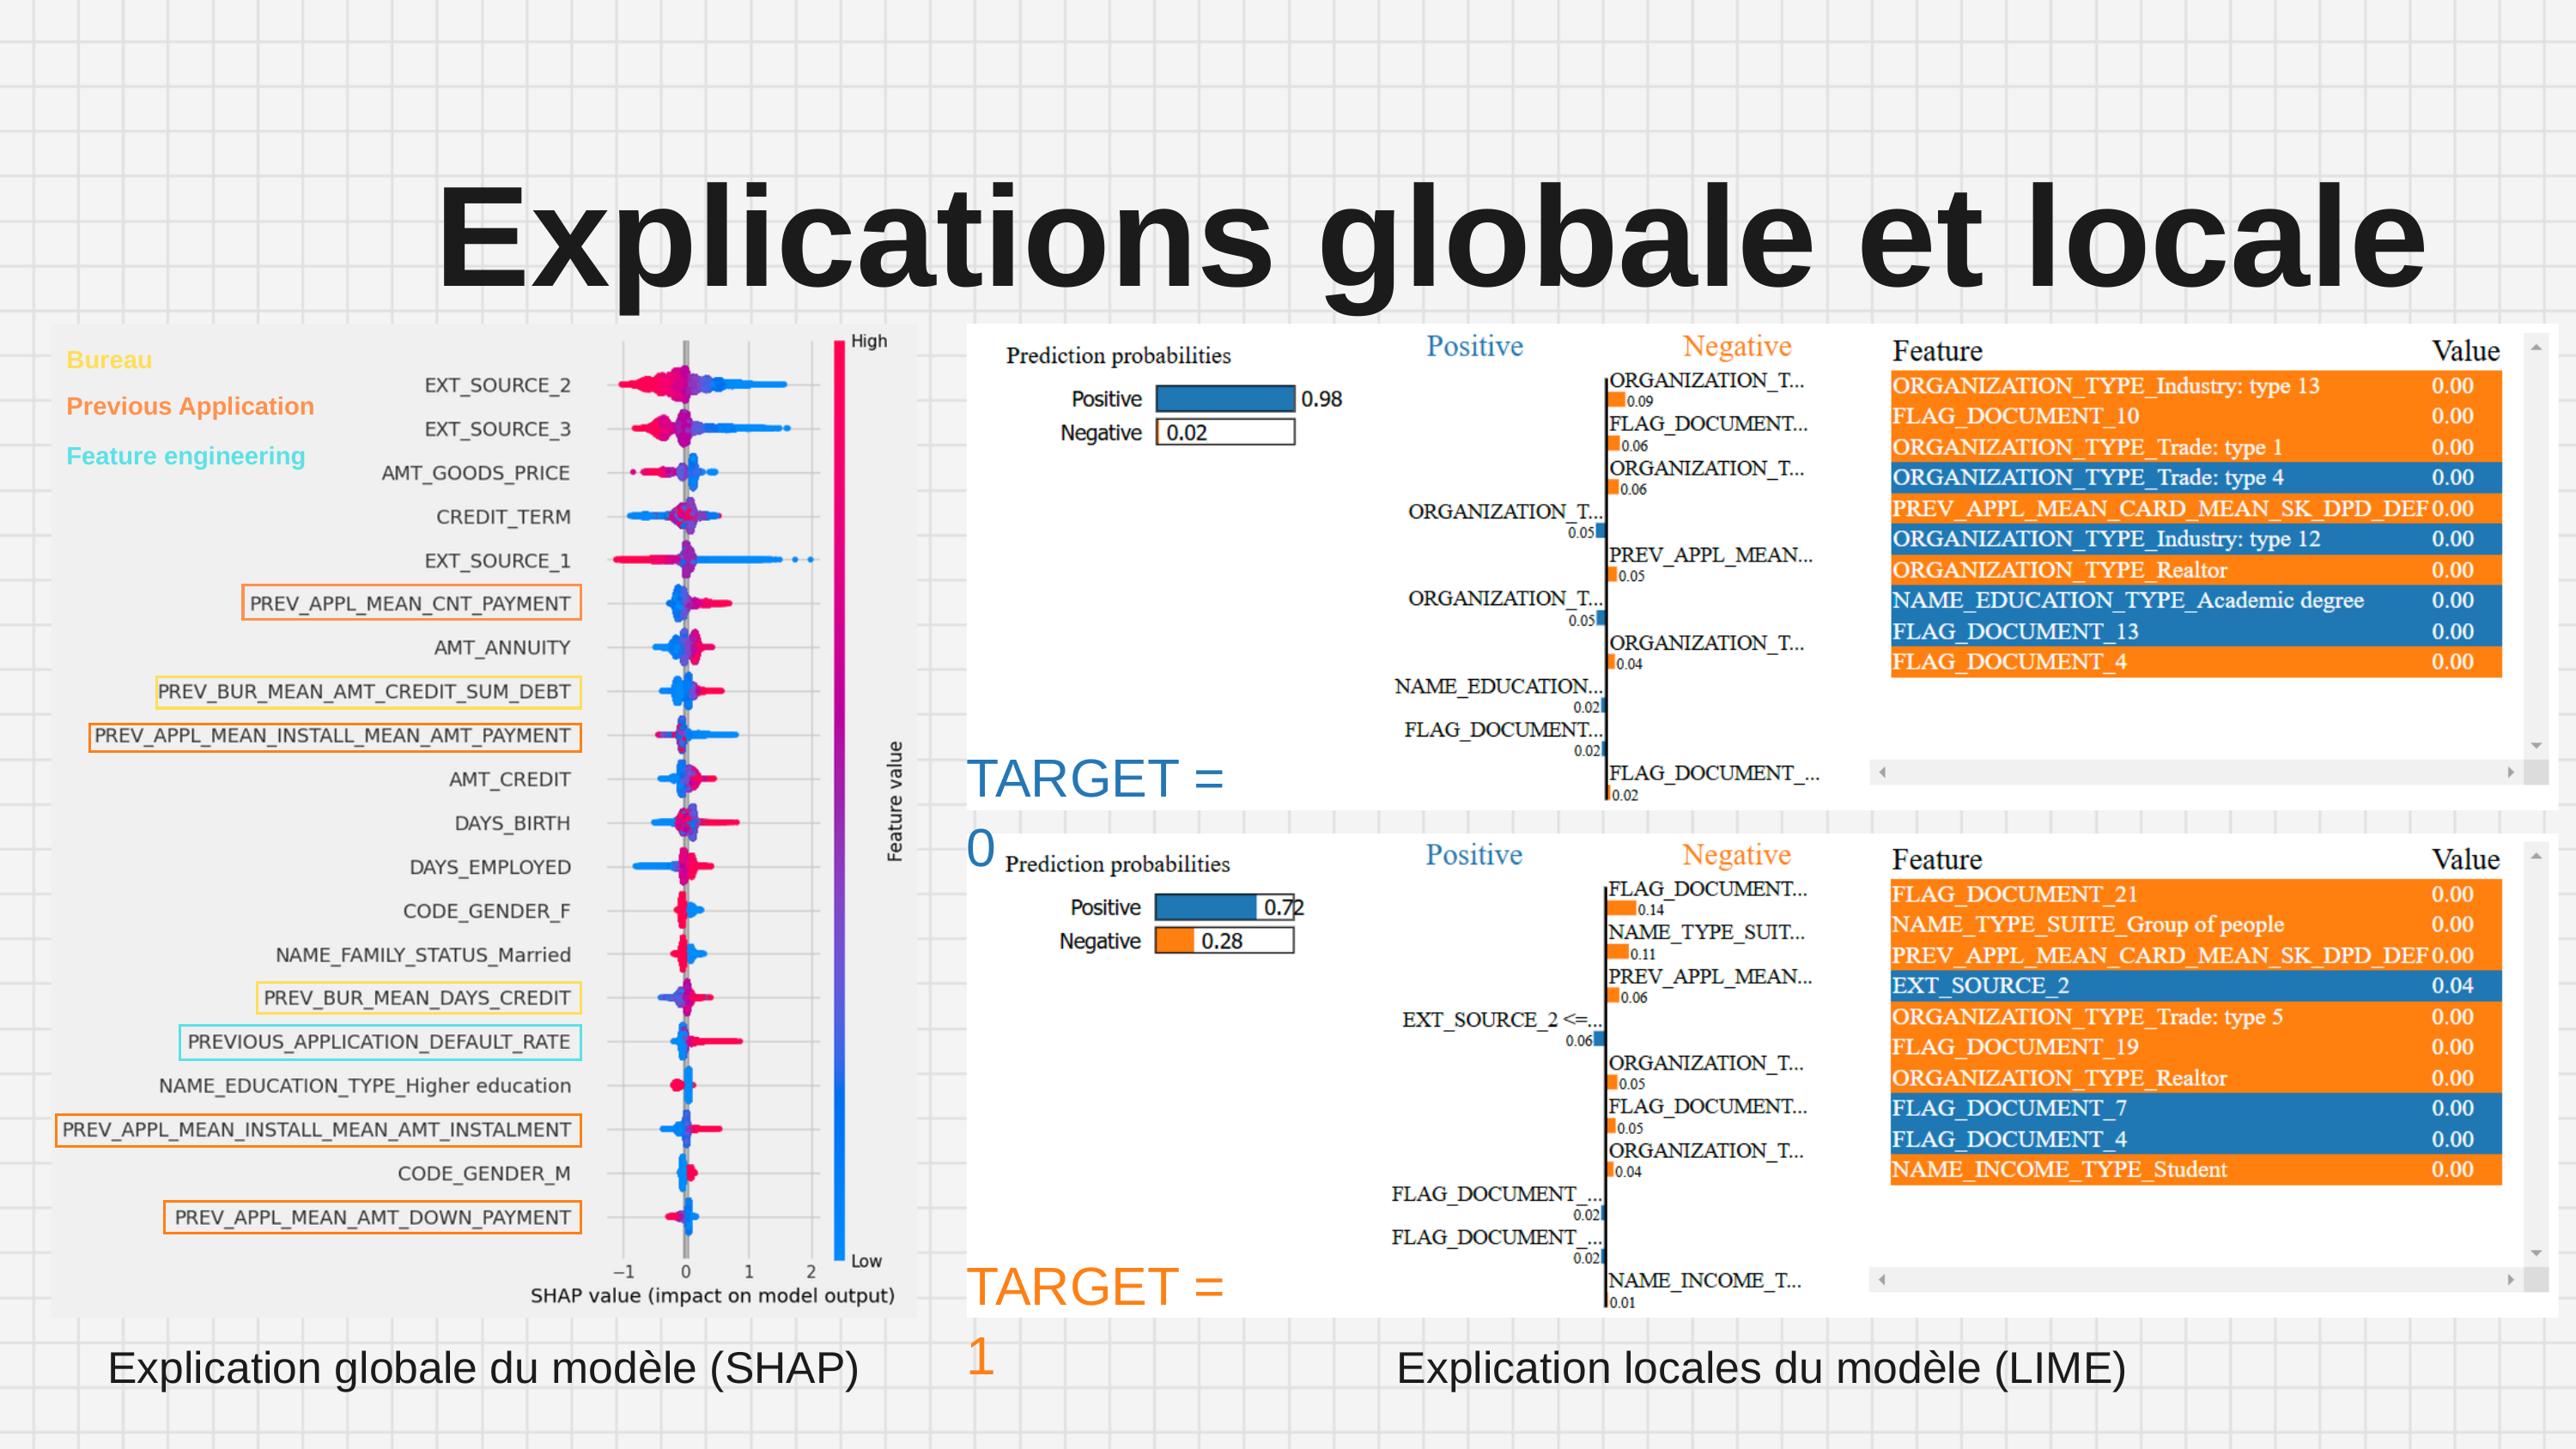

Explications globale et locale

TARGET = 0
Bureau
Previous Application
Feature engineering

TARGET = 1

Explication globale du modèle (SHAP)
Explication locales du modèle (LIME)